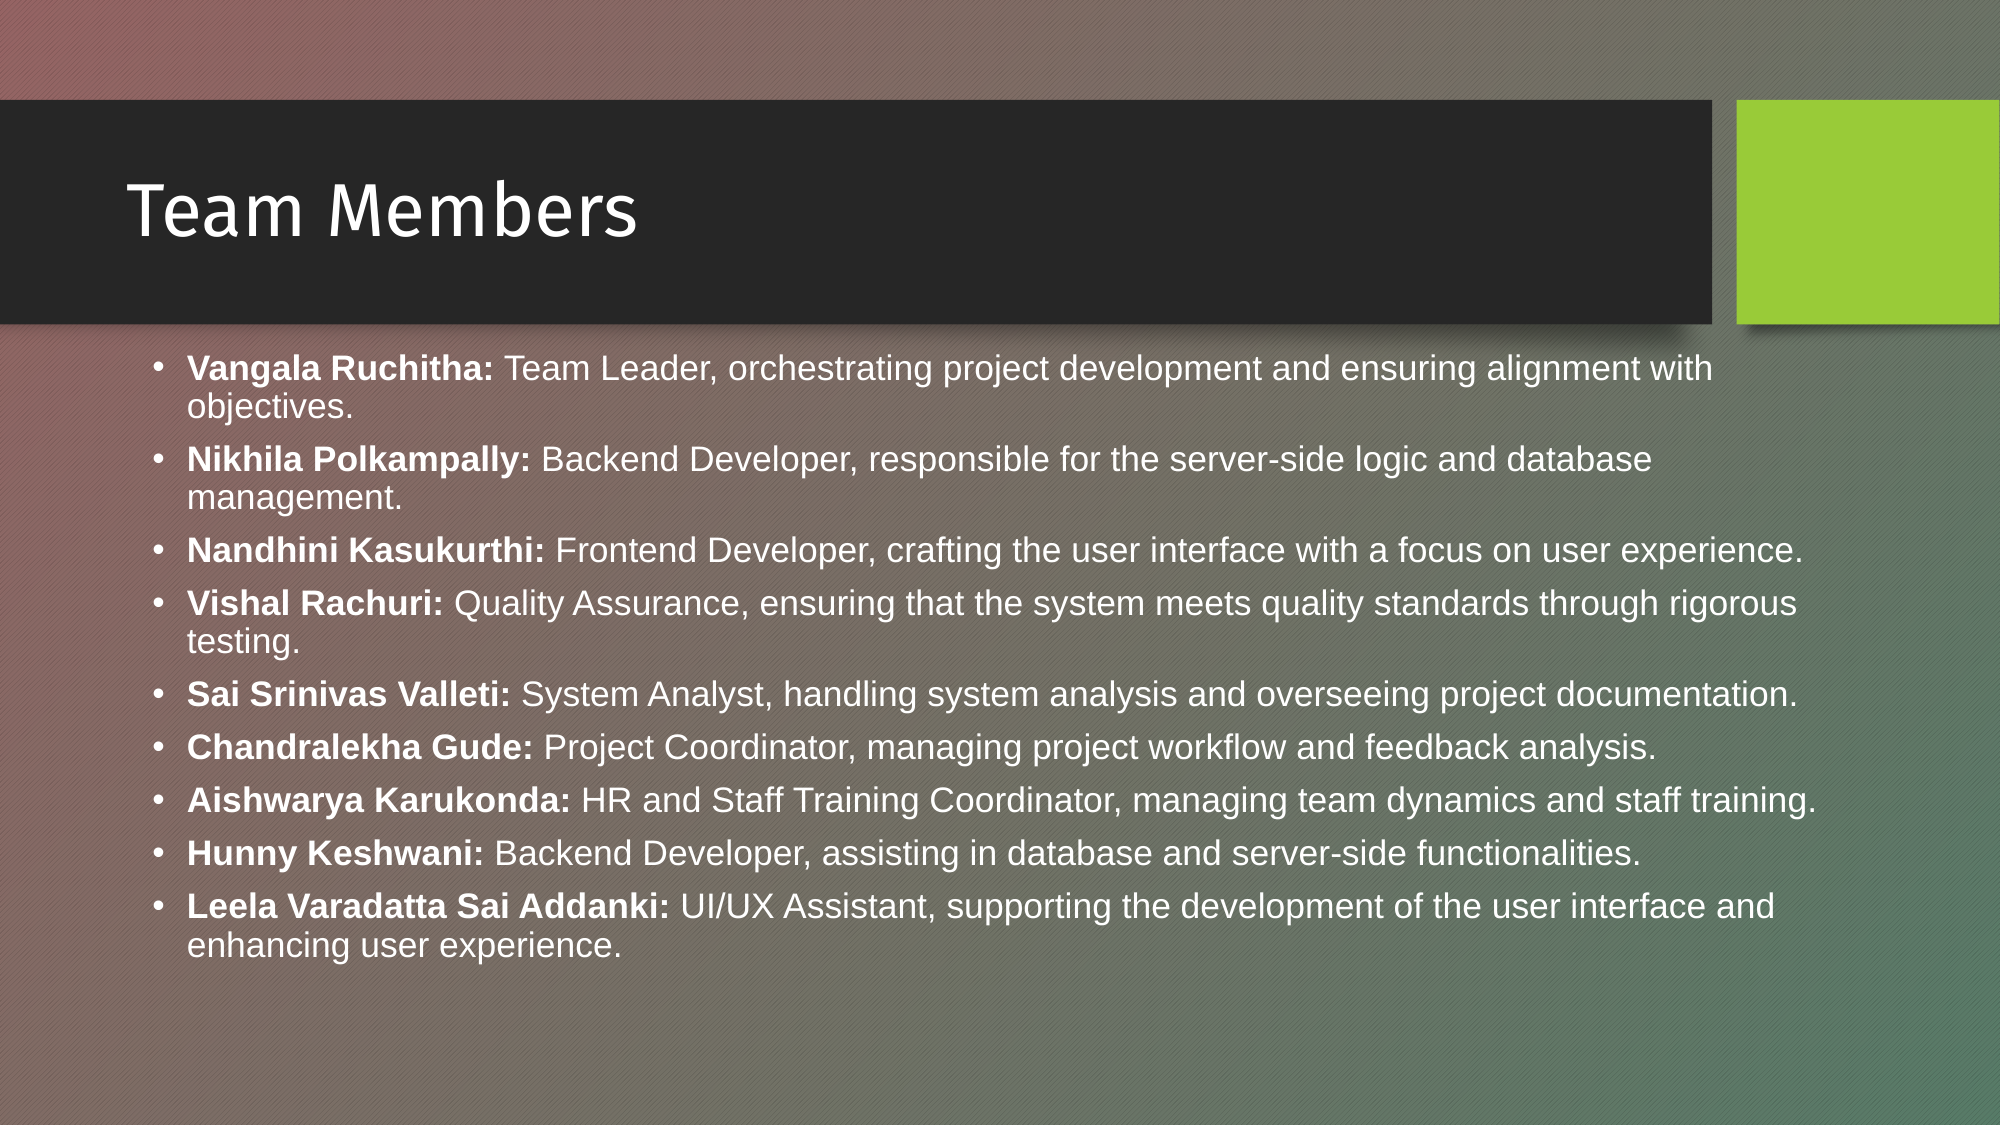

# Team Members
Vangala Ruchitha: Team Leader, orchestrating project development and ensuring alignment with objectives.
Nikhila Polkampally: Backend Developer, responsible for the server-side logic and database management.
Nandhini Kasukurthi: Frontend Developer, crafting the user interface with a focus on user experience.
Vishal Rachuri: Quality Assurance, ensuring that the system meets quality standards through rigorous testing.
Sai Srinivas Valleti: System Analyst, handling system analysis and overseeing project documentation.
Chandralekha Gude: Project Coordinator, managing project workflow and feedback analysis.
Aishwarya Karukonda: HR and Staff Training Coordinator, managing team dynamics and staff training.
Hunny Keshwani: Backend Developer, assisting in database and server-side functionalities.
Leela Varadatta Sai Addanki: UI/UX Assistant, supporting the development of the user interface and enhancing user experience.